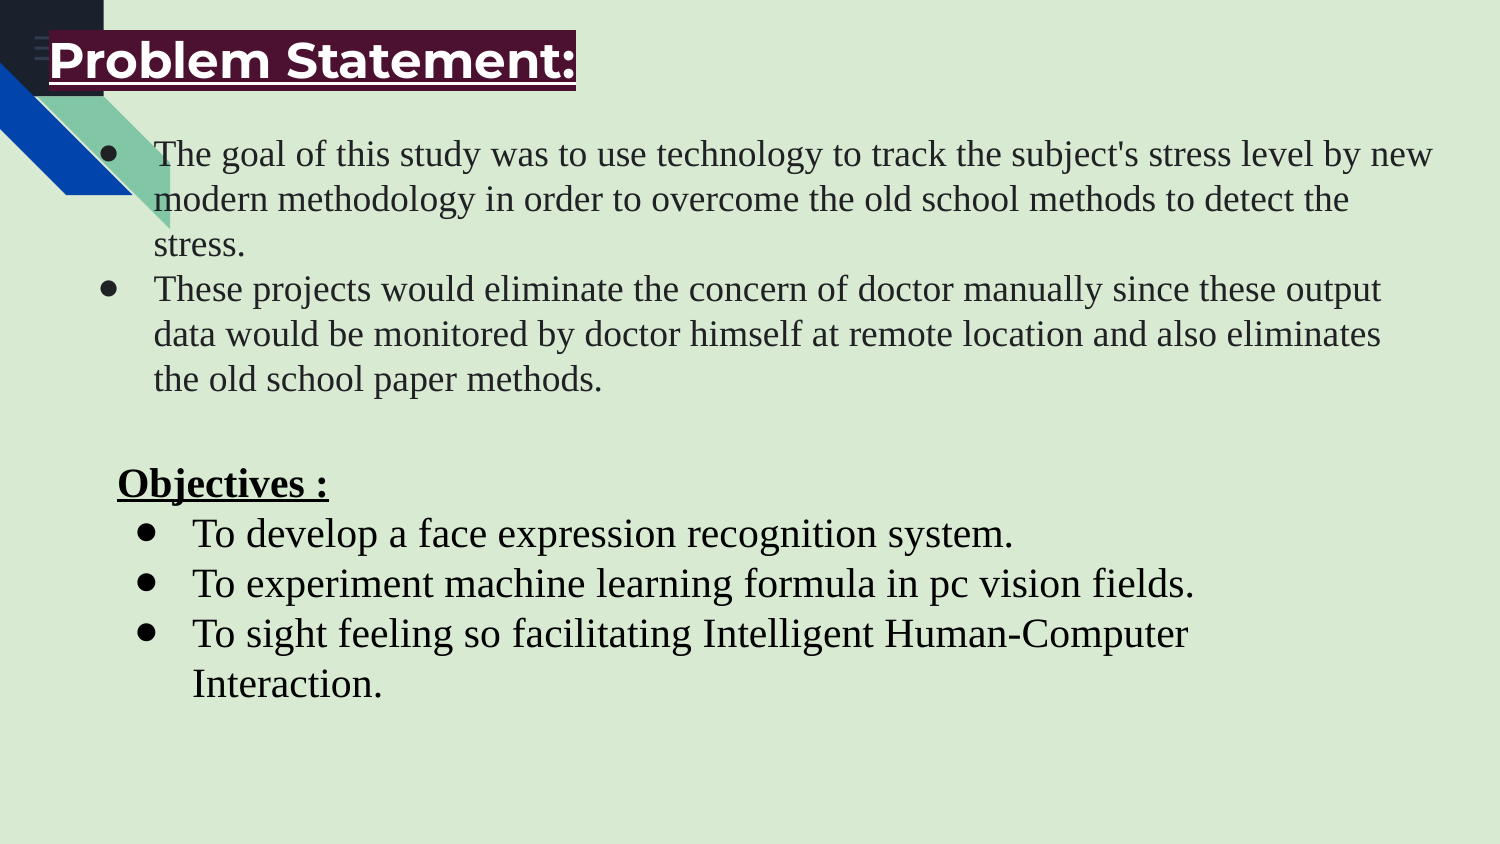

# Problem Statement:
The goal of this study was to use technology to track the subject's stress level by new modern methodology in order to overcome the old school methods to detect the stress.
These projects would eliminate the concern of doctor manually since these output data would be monitored by doctor himself at remote location and also eliminates the old school paper methods.

Objectives :
To develop a face expression recognition system.
To experiment machine learning formula in pc vision fields.
To sight feeling so facilitating Intelligent Human-Computer Interaction.